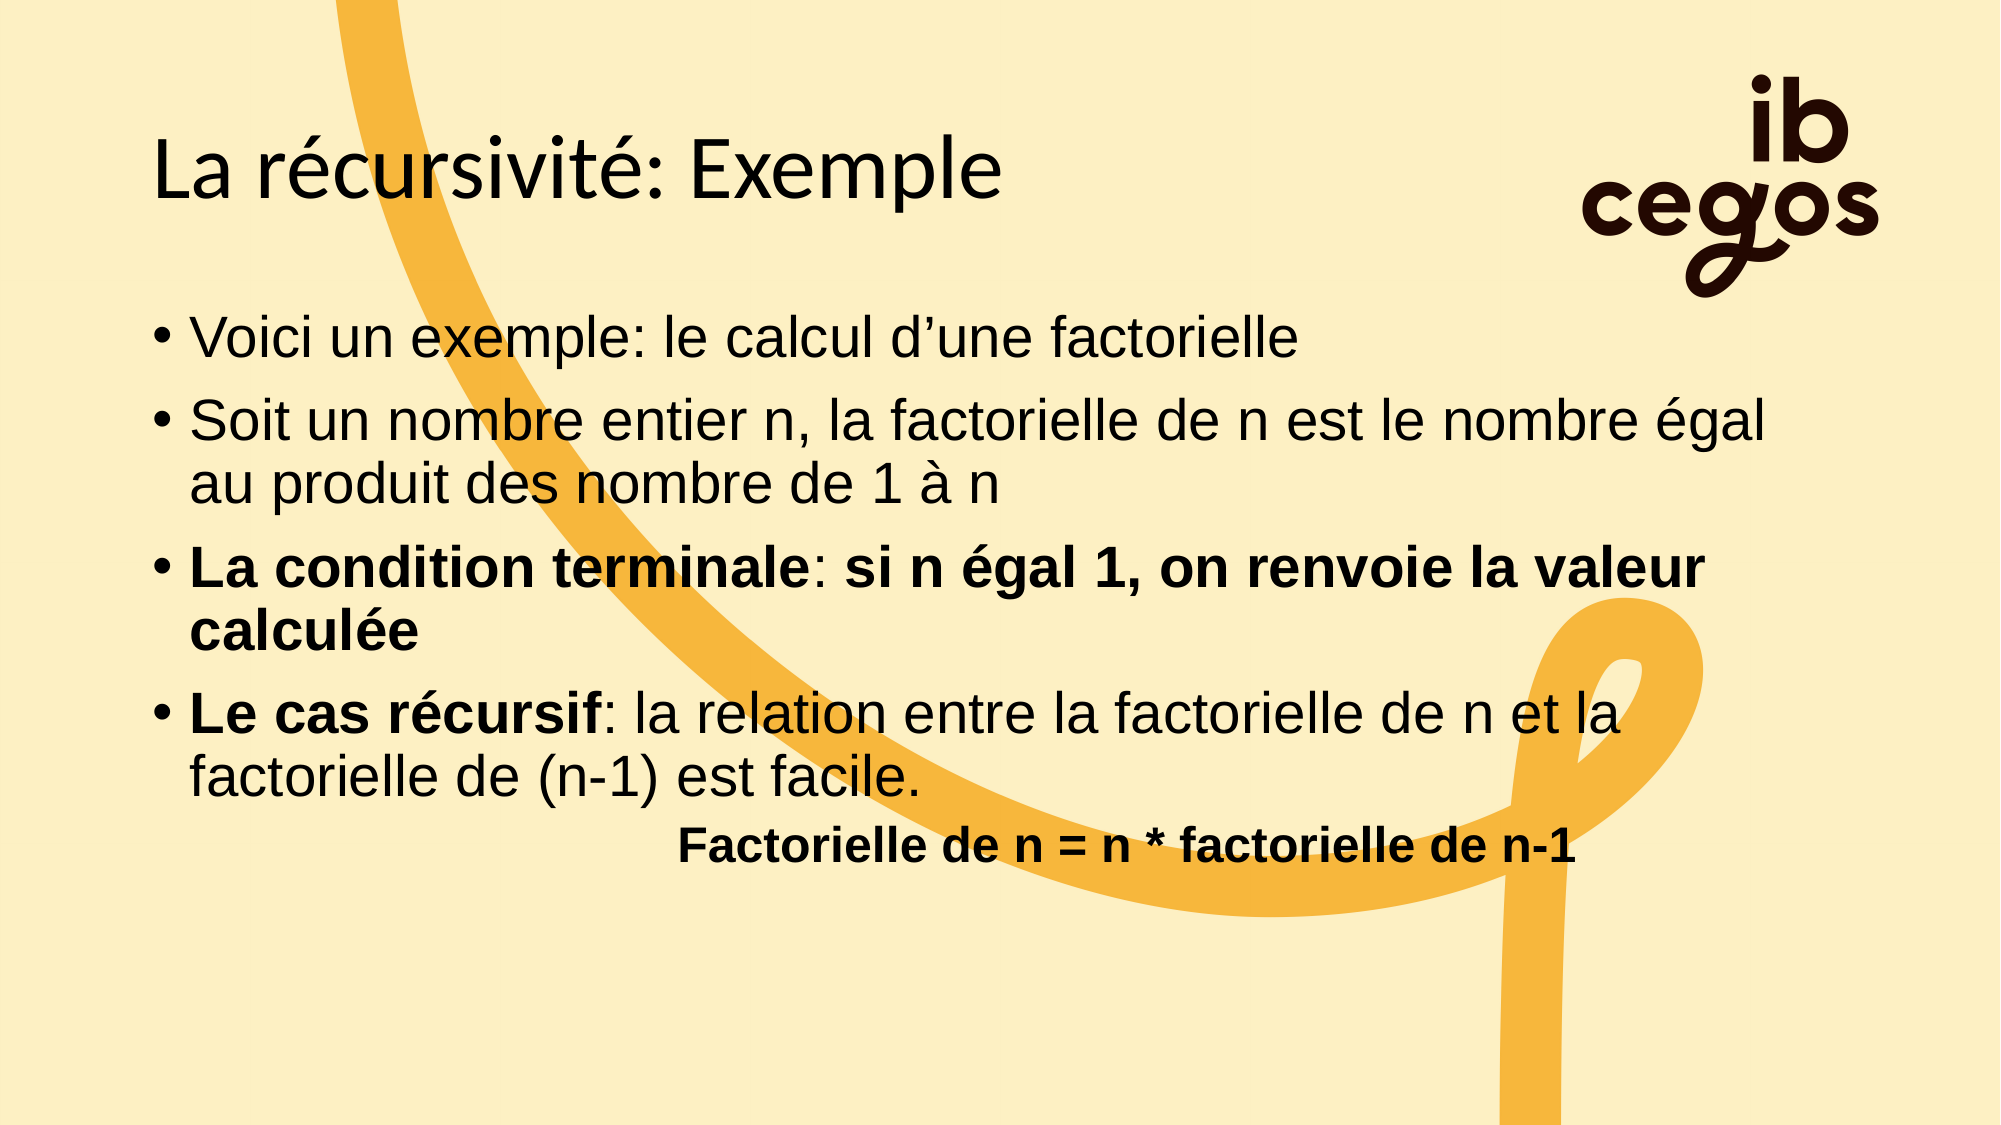

# La récursivité: Exemple
Voici un exemple: le calcul d’une factorielle
Soit un nombre entier n, la factorielle de n est le nombre égal au produit des nombre de 1 à n
La condition terminale: si n égal 1, on renvoie la valeur calculée
Le cas récursif: la relation entre la factorielle de n et la factorielle de (n-1) est facile.
			Factorielle de n = n * factorielle de n-1